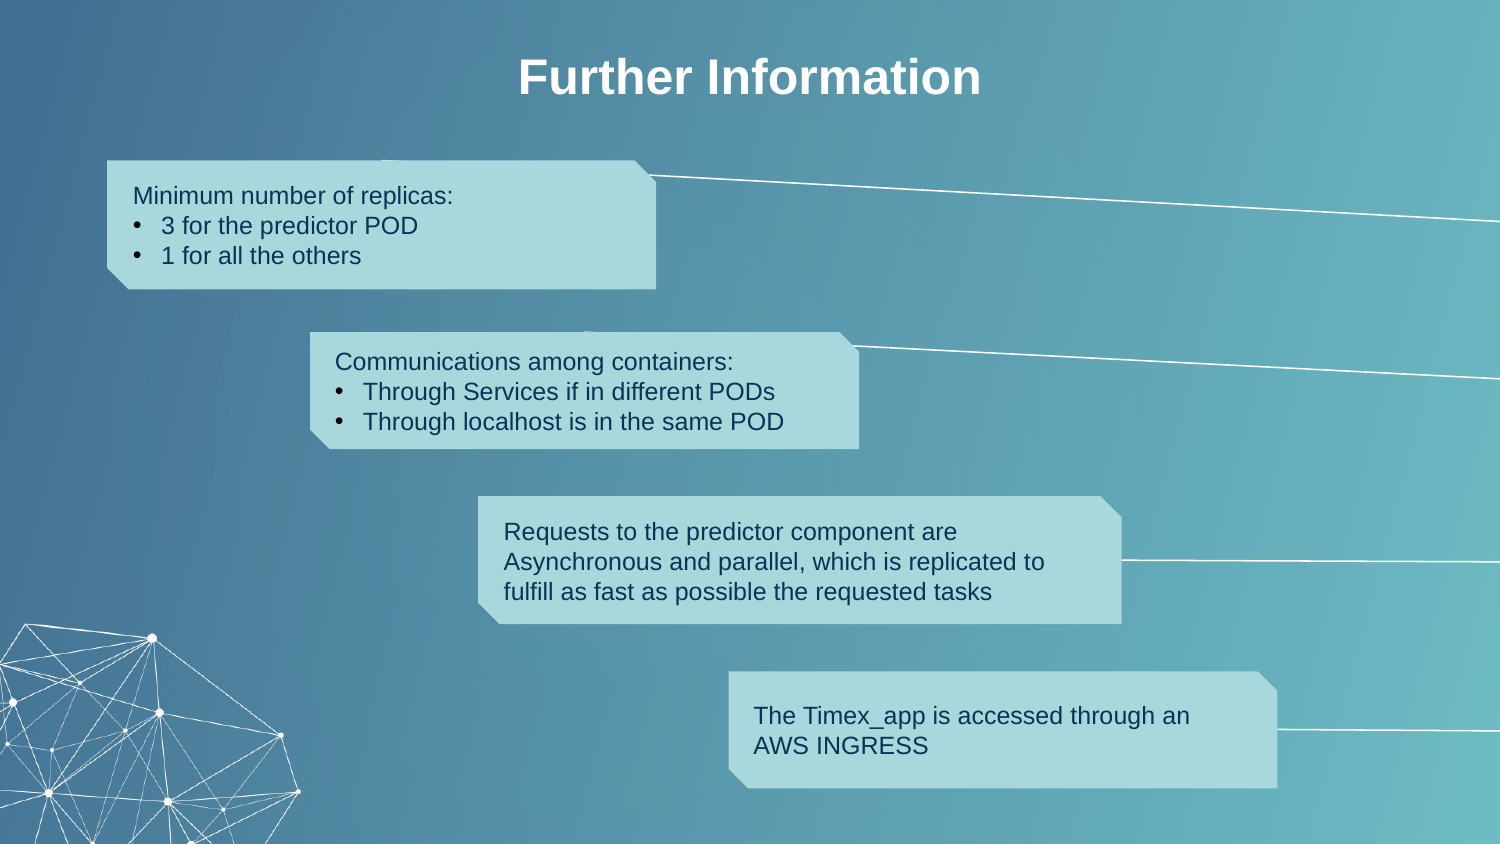

# Further Information
Minimum number of replicas:
3 for the predictor POD
1 for all the others
Communications among containers:
Through Services if in different PODs
Through localhost is in the same POD
Requests to the predictor component are Asynchronous and parallel, which is replicated to fulfill as fast as possible the requested tasks
The Timex_app is accessed through an AWS INGRESS